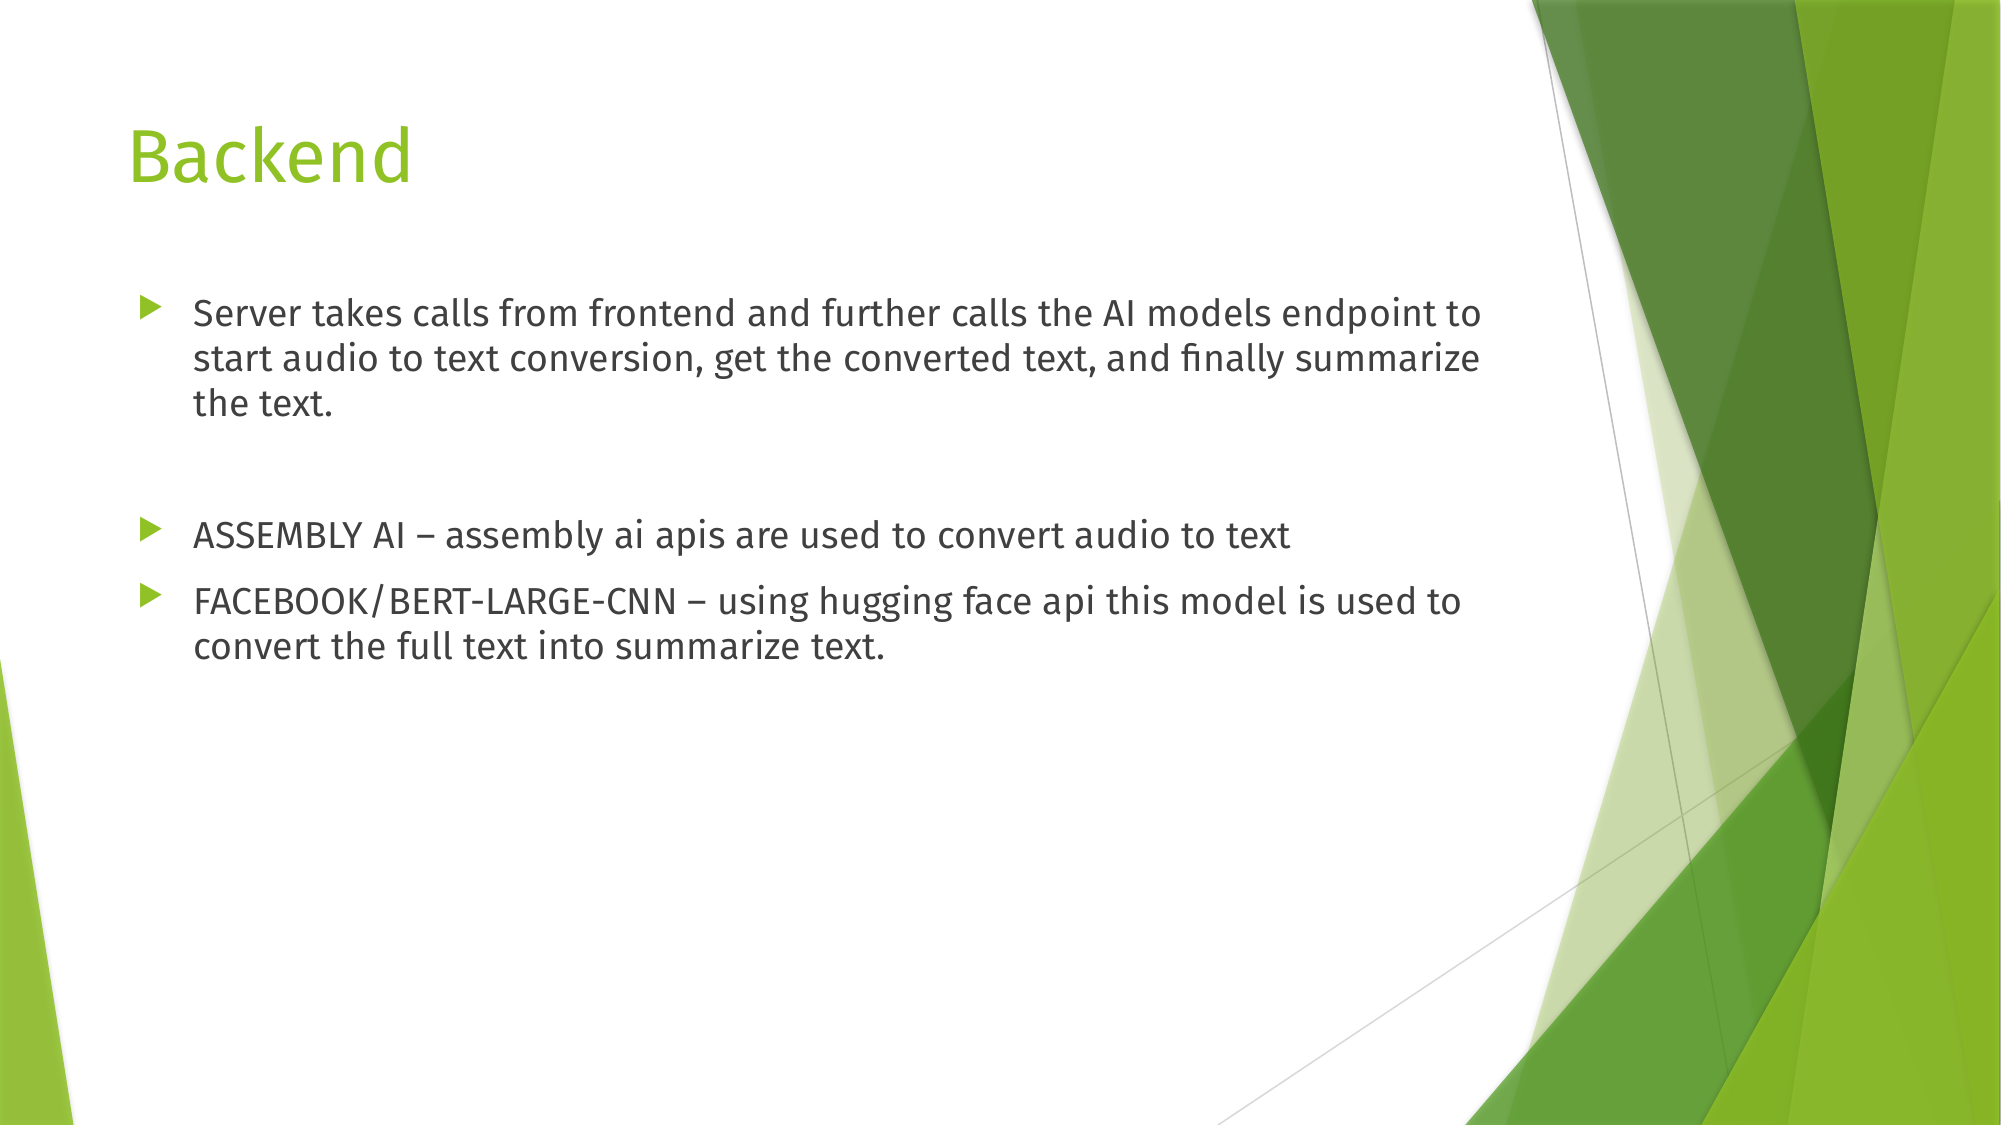

# Backend
Server takes calls from frontend and further calls the AI models endpoint to start audio to text conversion, get the converted text, and finally summarize the text.

ASSEMBLY AI – assembly ai apis are used to convert audio to text
FACEBOOK/BERT-LARGE-CNN – using hugging face api this model is used to convert the full text into summarize text.